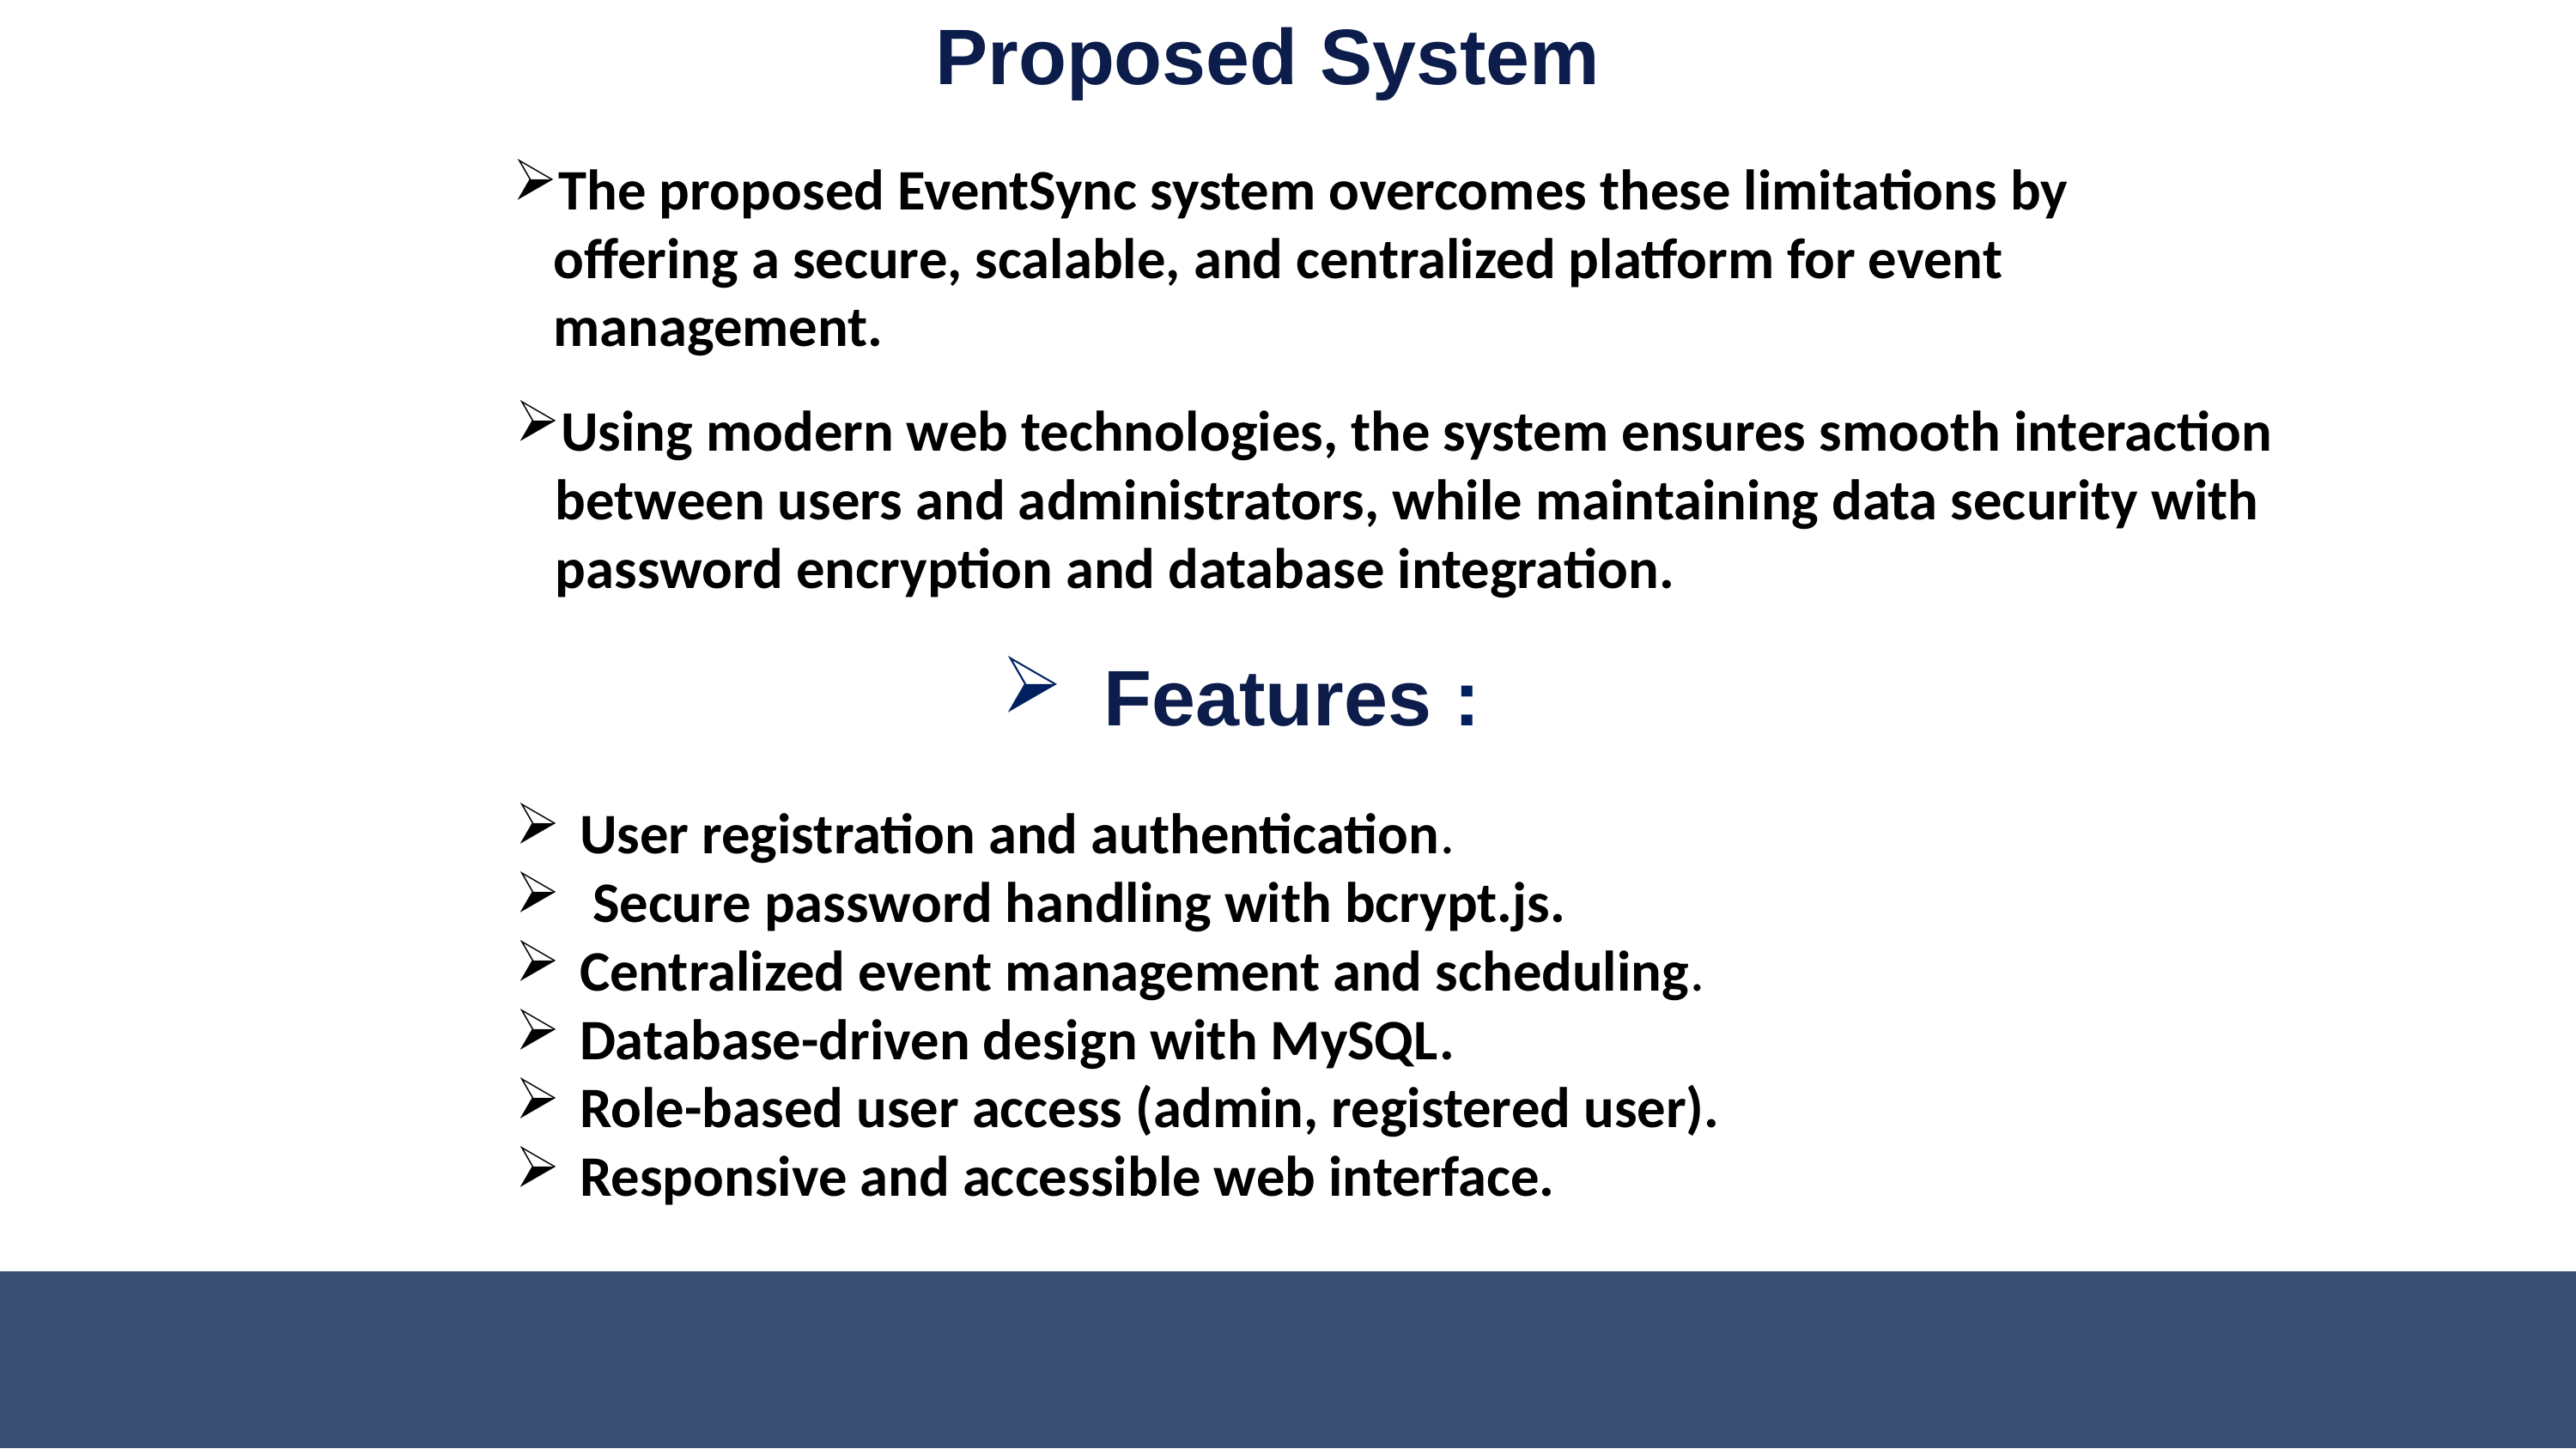

Proposed System
The proposed EventSync system overcomes these limitations by offering a secure, scalable, and centralized platform for event management.
Using modern web technologies, the system ensures smooth interaction between users and administrators, while maintaining data security with password encryption and database integration.

 Features :
User registration and authentication.
 Secure password handling with bcrypt.js.
Centralized event management and scheduling.
Database-driven design with MySQL.
Role-based user access (admin, registered user).
Responsive and accessible web interface.

MAJOR: INTERIOR DESIGN